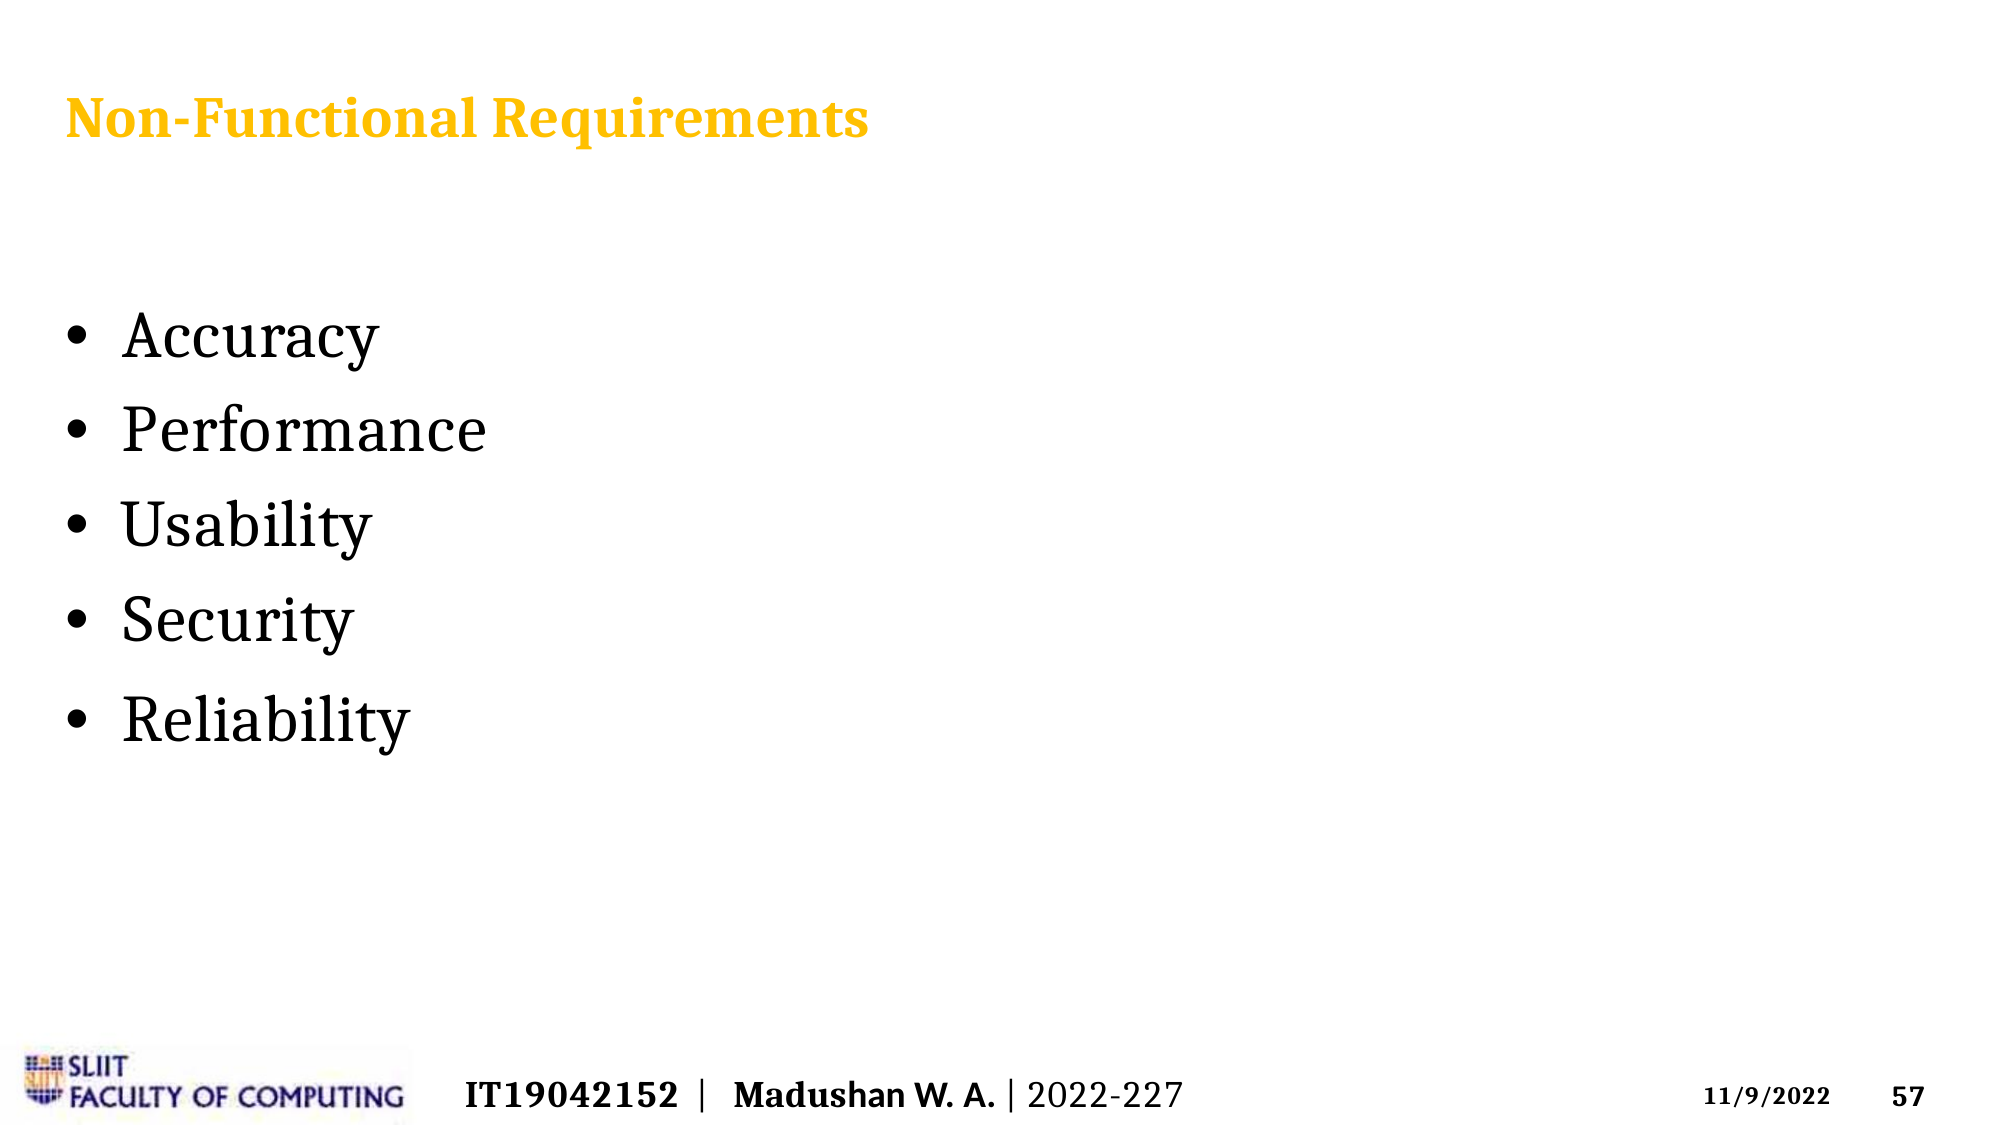

Non-Functional Requirements
• Accuracy
• Performance
• Usability
• Security
• Reliability
IT19042152 | Madushan W. A. | 2022-227
57
11/9/2022